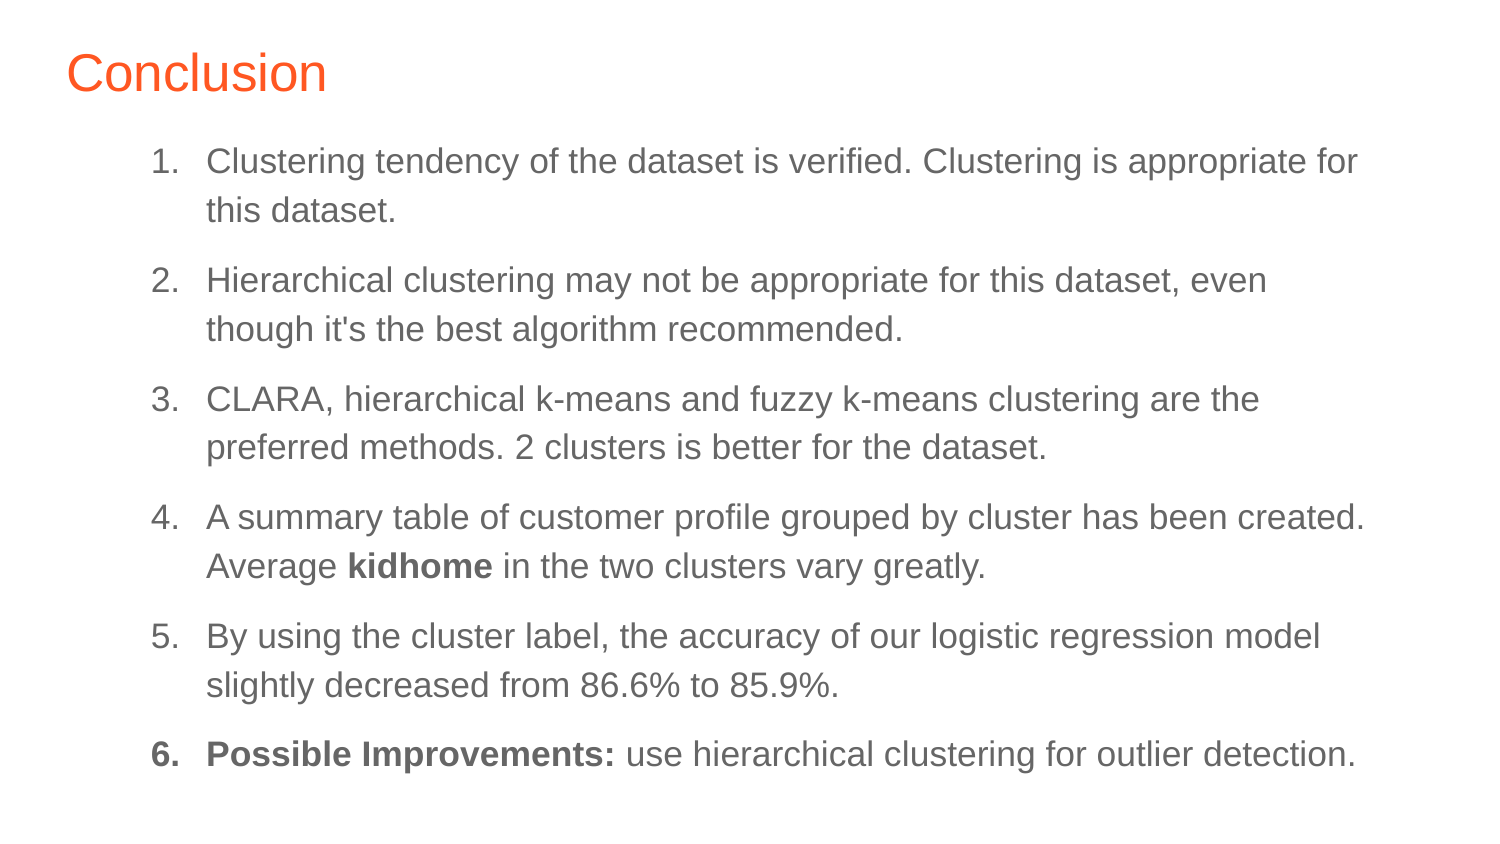

# Conclusion
Clustering tendency of the dataset is verified. Clustering is appropriate for this dataset.
Hierarchical clustering may not be appropriate for this dataset, even though it's the best algorithm recommended.
CLARA, hierarchical k-means and fuzzy k-means clustering are the preferred methods. 2 clusters is better for the dataset.
A summary table of customer profile grouped by cluster has been created. Average kidhome in the two clusters vary greatly.
By using the cluster label, the accuracy of our logistic regression model slightly decreased from 86.6% to 85.9%.
Possible Improvements: use hierarchical clustering for outlier detection.